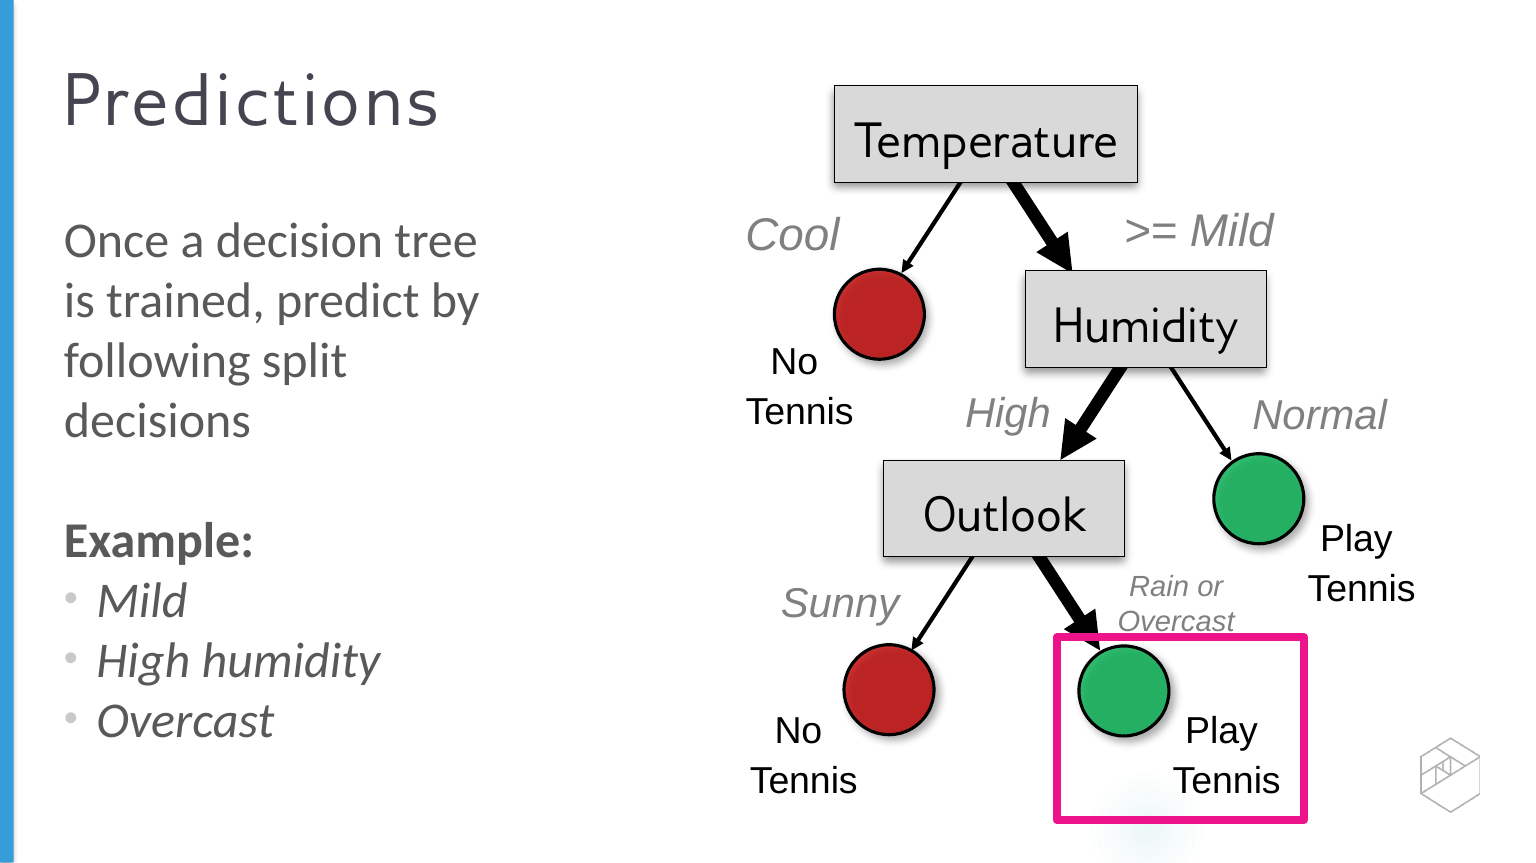

# Predictions
Temperature
>= Mild
Cool

No
Tennis
Once a decision tree is trained, predict by following split decisions

Example:
Mild
High humidity
Overcast

Humidity
High
Normal

Outlook
Play
Tennis
Rain or Overcast
Sunny

No
Tennis
Play
Tennis